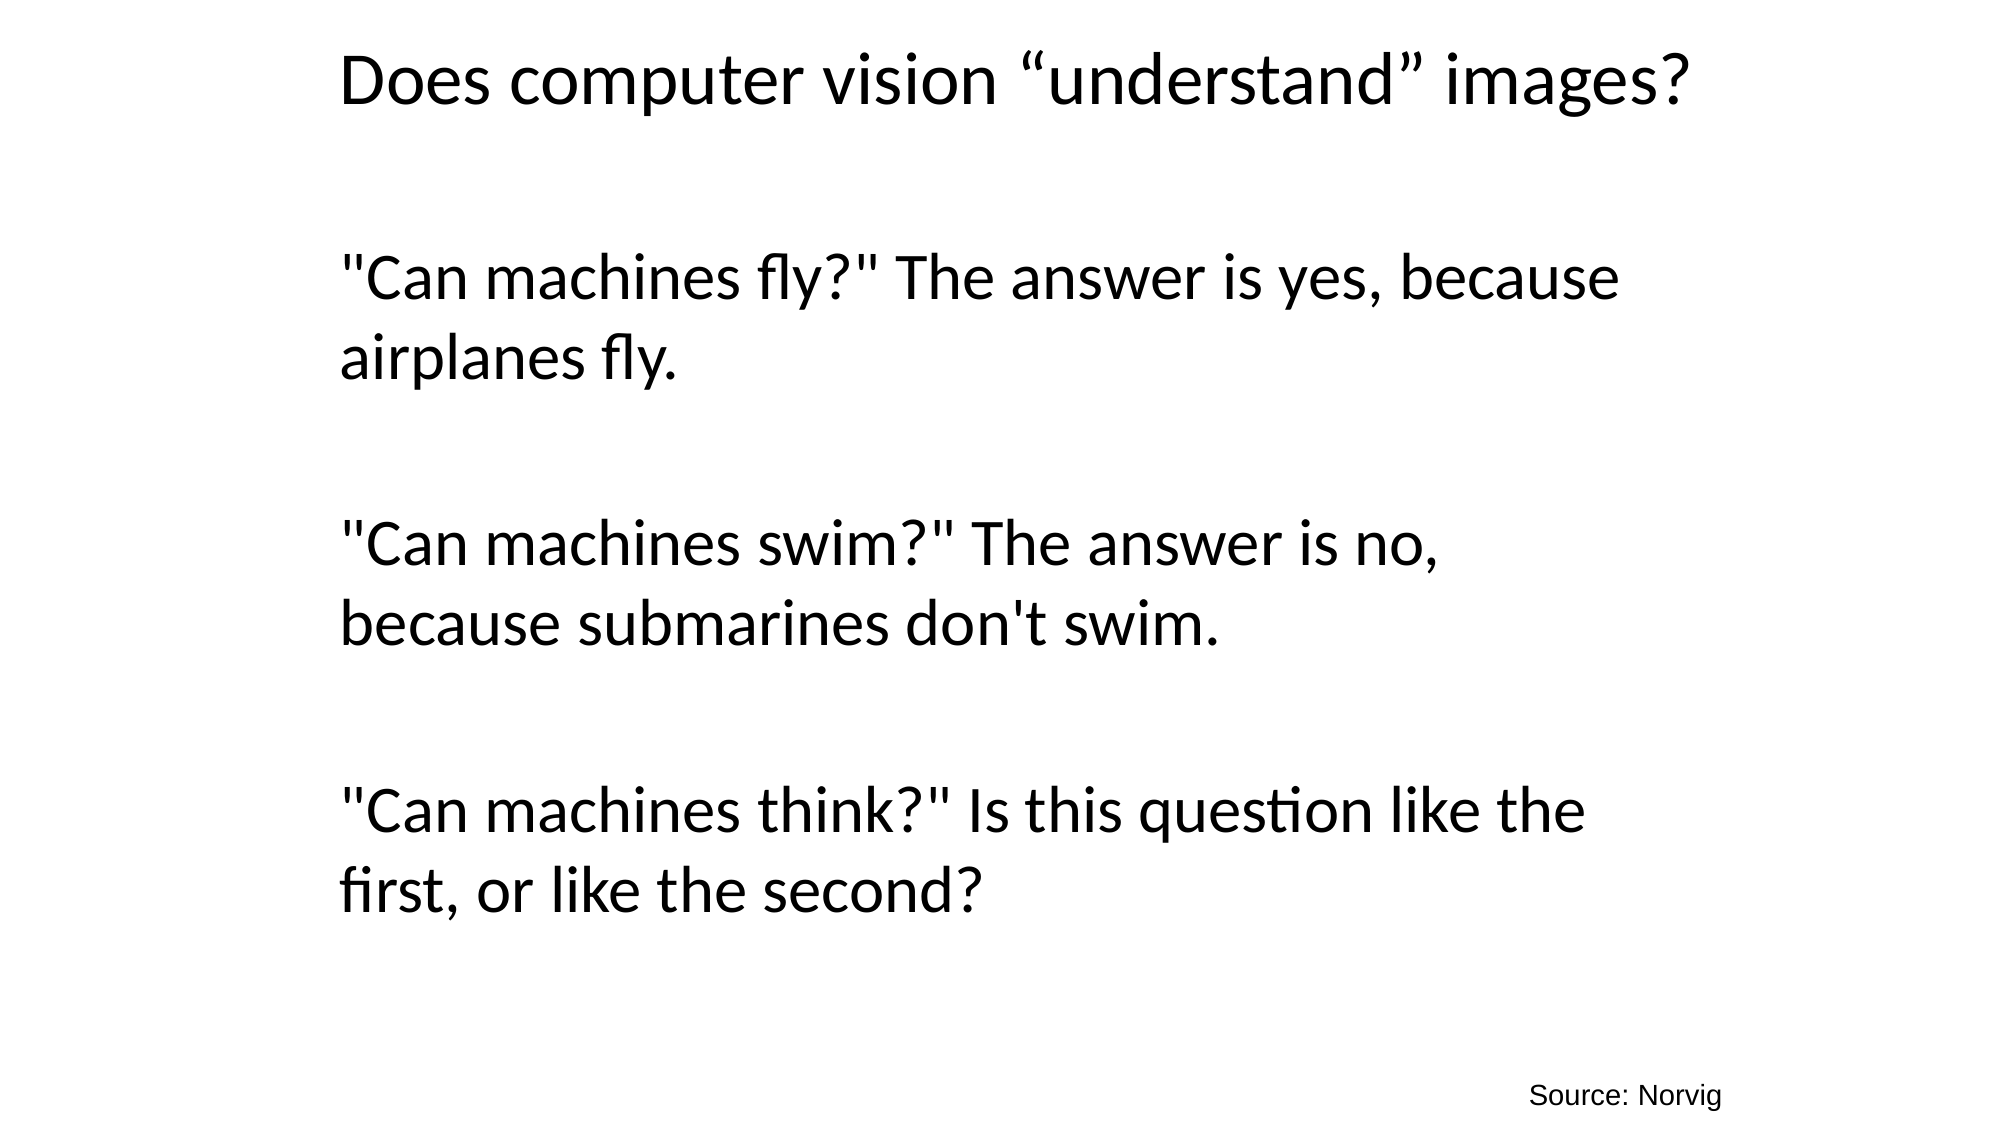

# Does computer vision “understand” images?
"Can machines fly?" The answer is yes, because airplanes fly.

"Can machines swim?" The answer is no, because submarines don't swim.

"Can machines think?" Is this question like the first, or like the second?
Source: Norvig